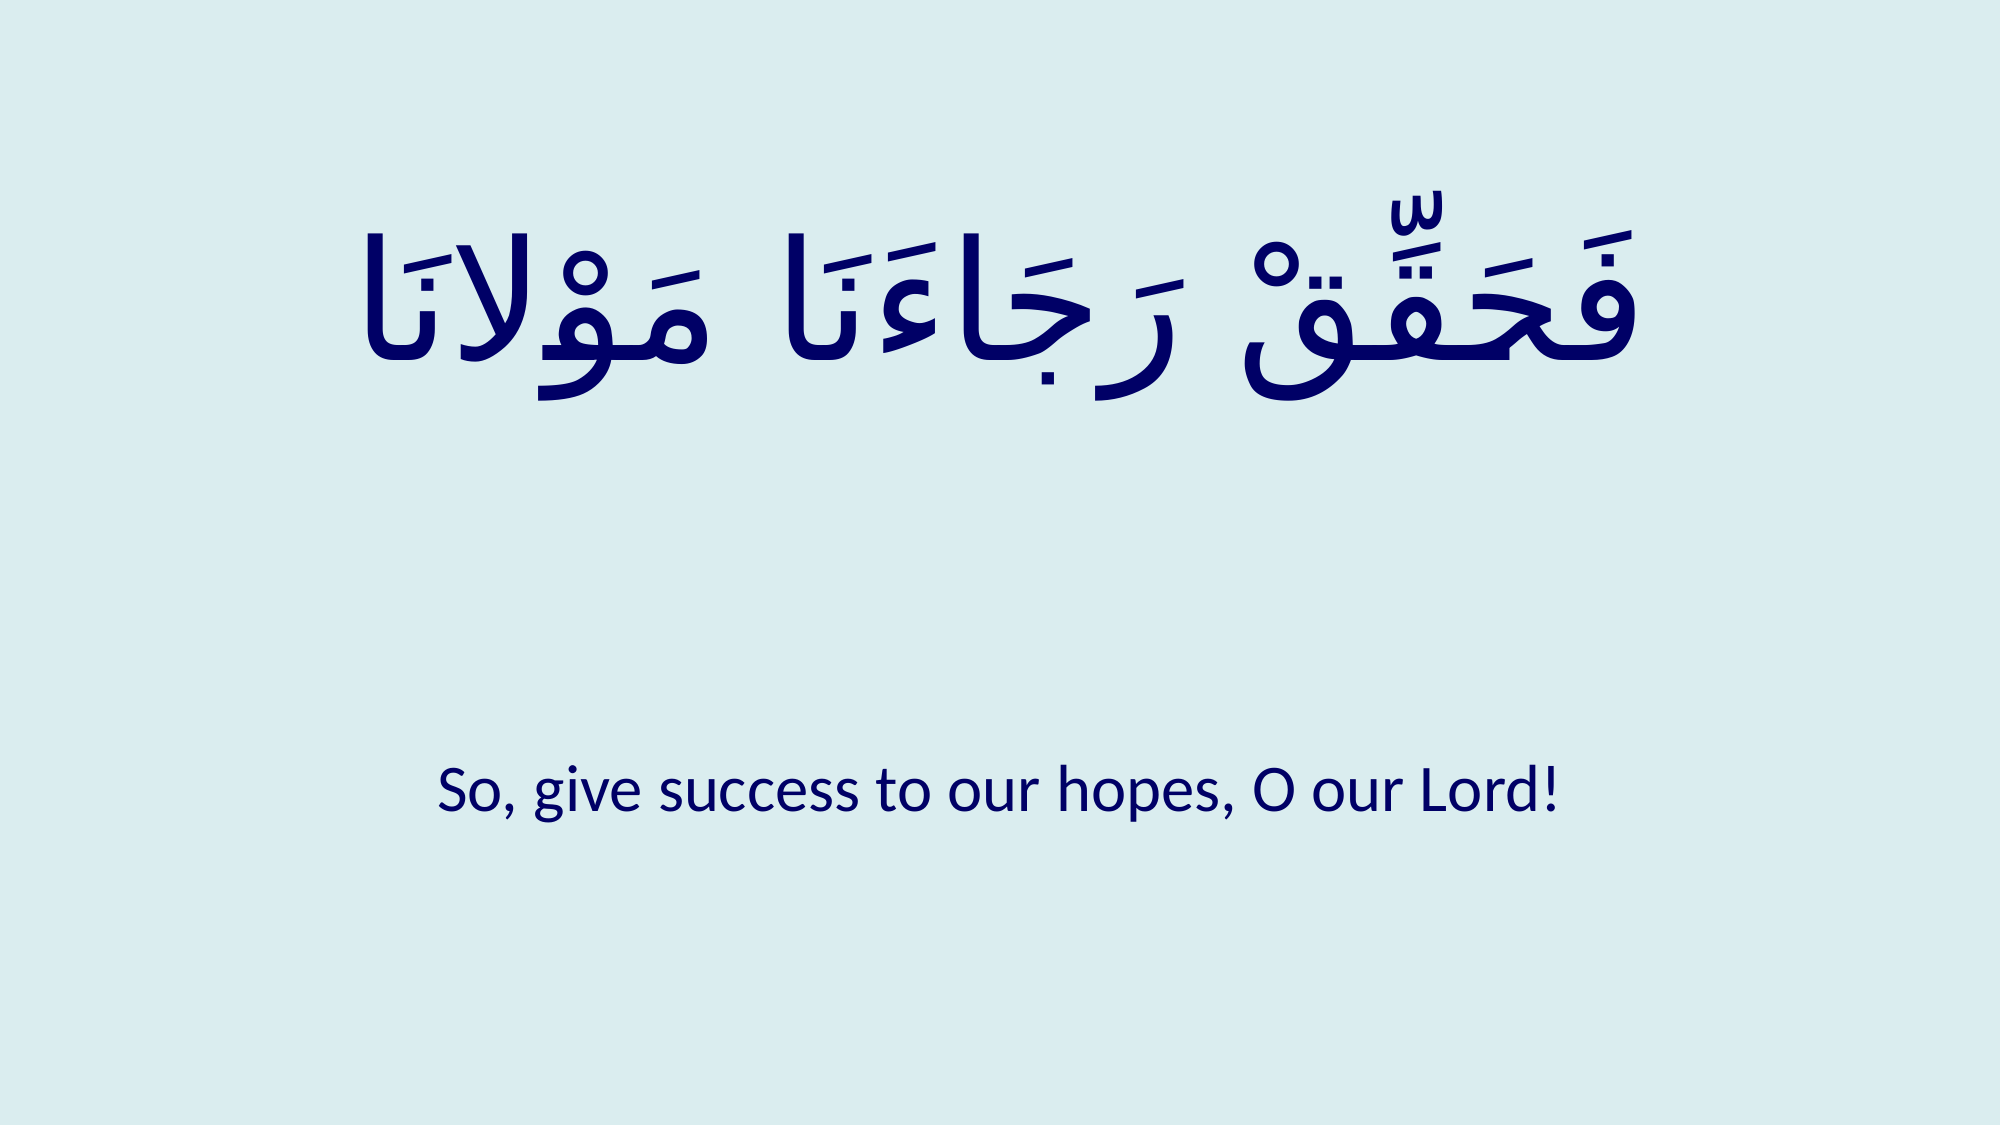

# فَحَقِّقْ رَجَاءَنَا مَوْلانَا
So, give success to our hopes, O our Lord!